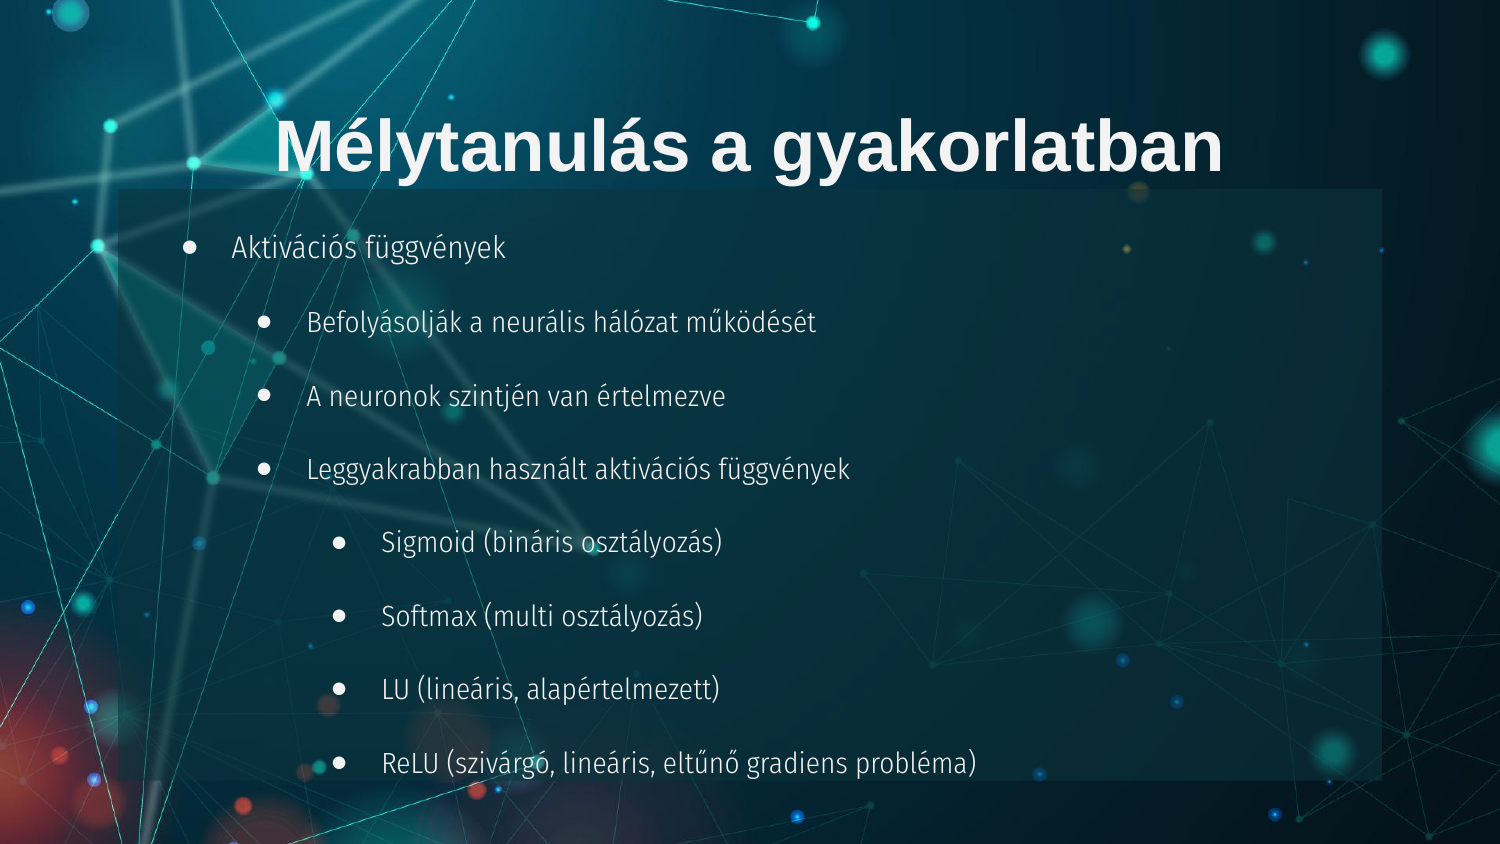

# Mélytanulás a gyakorlatban
Aktivációs függvények
Befolyásolják a neurális hálózat működését
A neuronok szintjén van értelmezve
Leggyakrabban használt aktivációs függvények
Sigmoid (bináris osztályozás)
Softmax (multi osztályozás)
LU (lineáris, alapértelmezett)
ReLU (szivárgó, lineáris, eltűnő gradiens probléma)